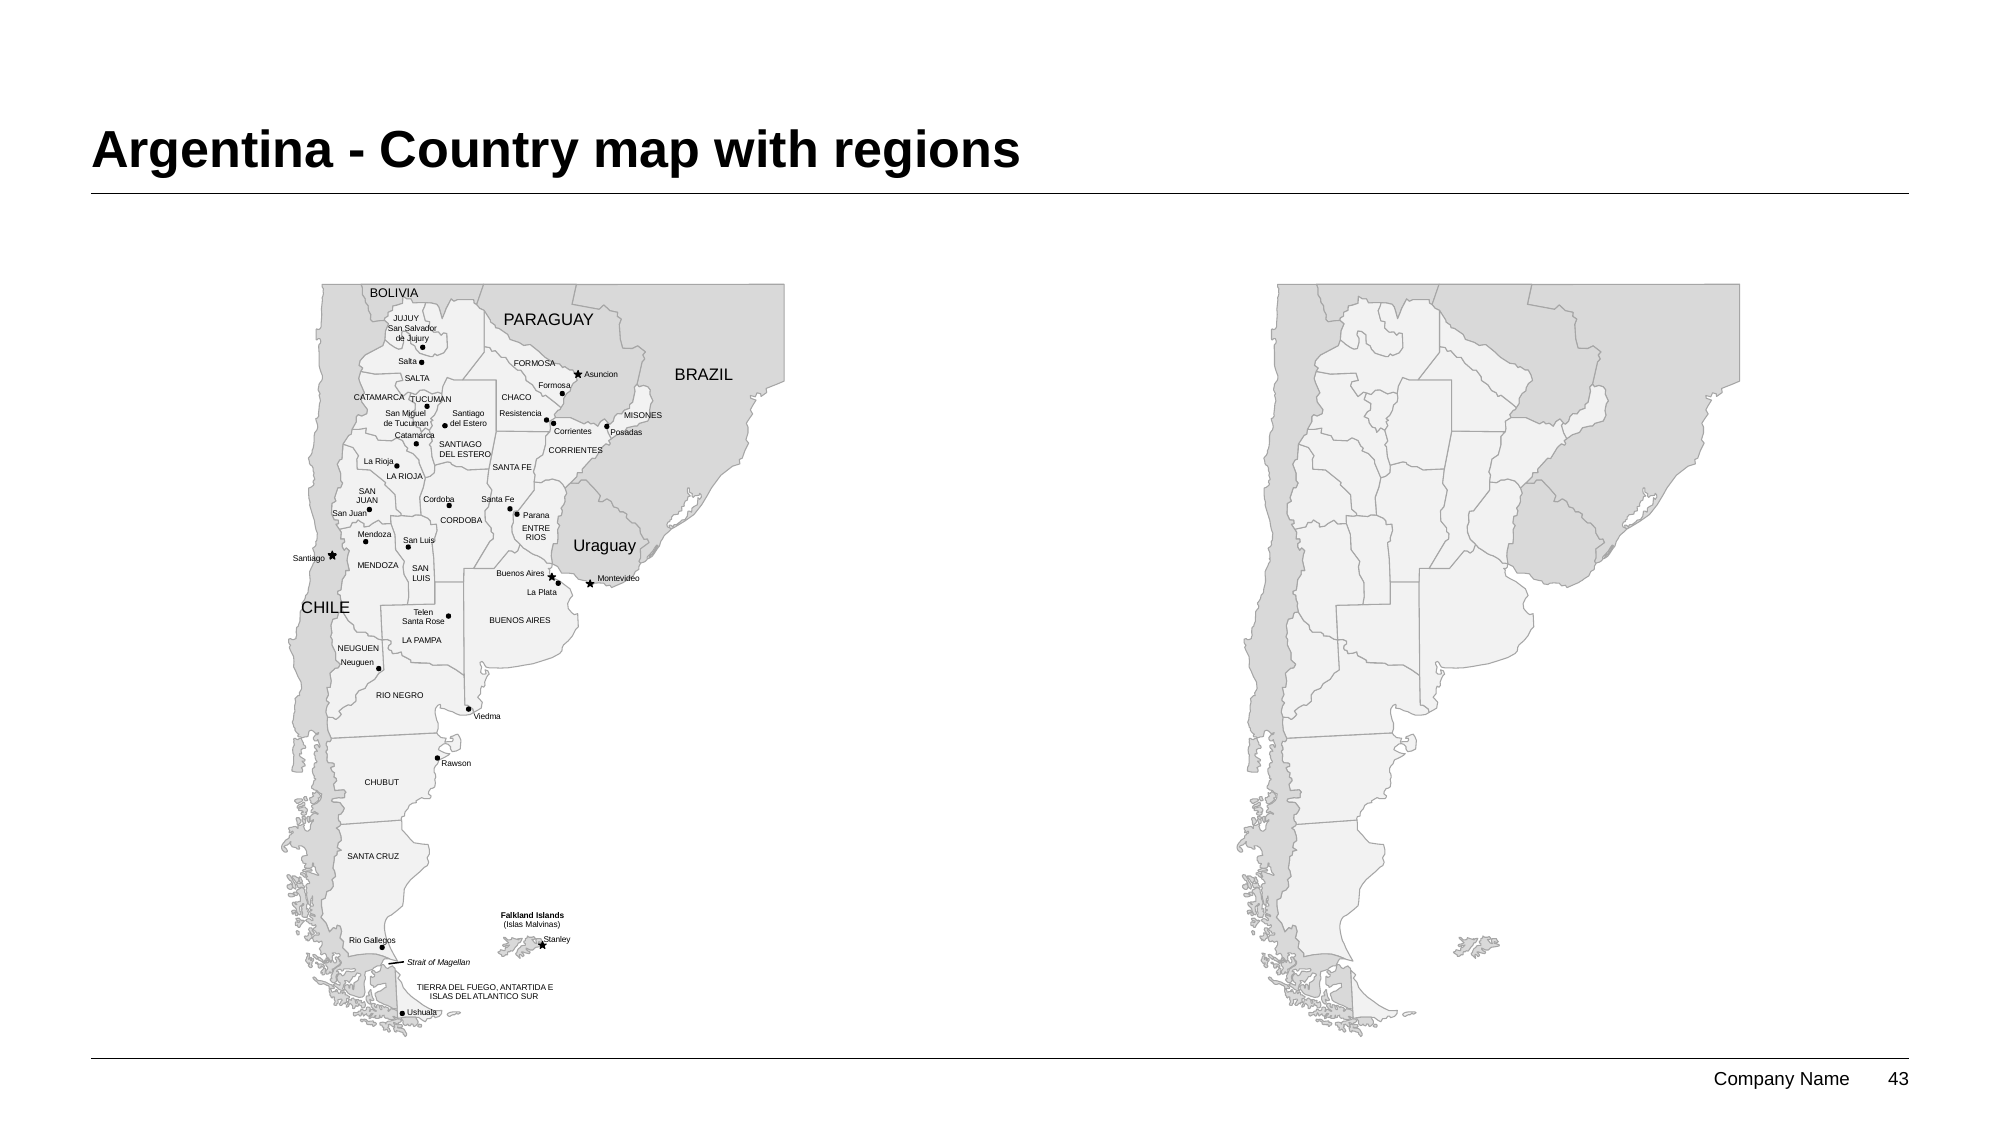

# Argentina - Country map with regions

BOLIVIA
PARAGUAY
JUJUY
San Salvador
de Jujury

Salta
FORMOSA

BRAZIL
Asuncion

SALTA
Formosa

CHACO
CATAMARCA
TUCUMAN

San Miguel
Santiago
Resistencia
MISONES

de Tucuman
del Estero

Corrientes
Posadas
Catamarca
SANTIAGO

CORRIENTES
DEL ESTERO
La Rioja
SANTA FE

LA RIOJA
SAN
Cordoba
Santa Fe
JUAN

San Juan
Parana

CORDOBA
ENTRE
Mendoza
RIOS
Uraguay
San Luis

Santiago
MENDOZA
SAN
Buenos Aires
Montevideo
LUIS

La Plata
CHILE
Telen

BUENOS AIRES
Santa Rose
LA PAMPA
NEUGUEN
Neuguen

RIO NEGRO

Viedma

Rawson
CHUBUT
SANTA CRUZ
Falkland Islands
(Islas Malvinas)
Stanley
Rio Gallegos

Strait of Magellan

TIERRA DEL FUEGO, ANTARTIDA E
ISLAS DEL ATLANTICO SUR
Ushuala